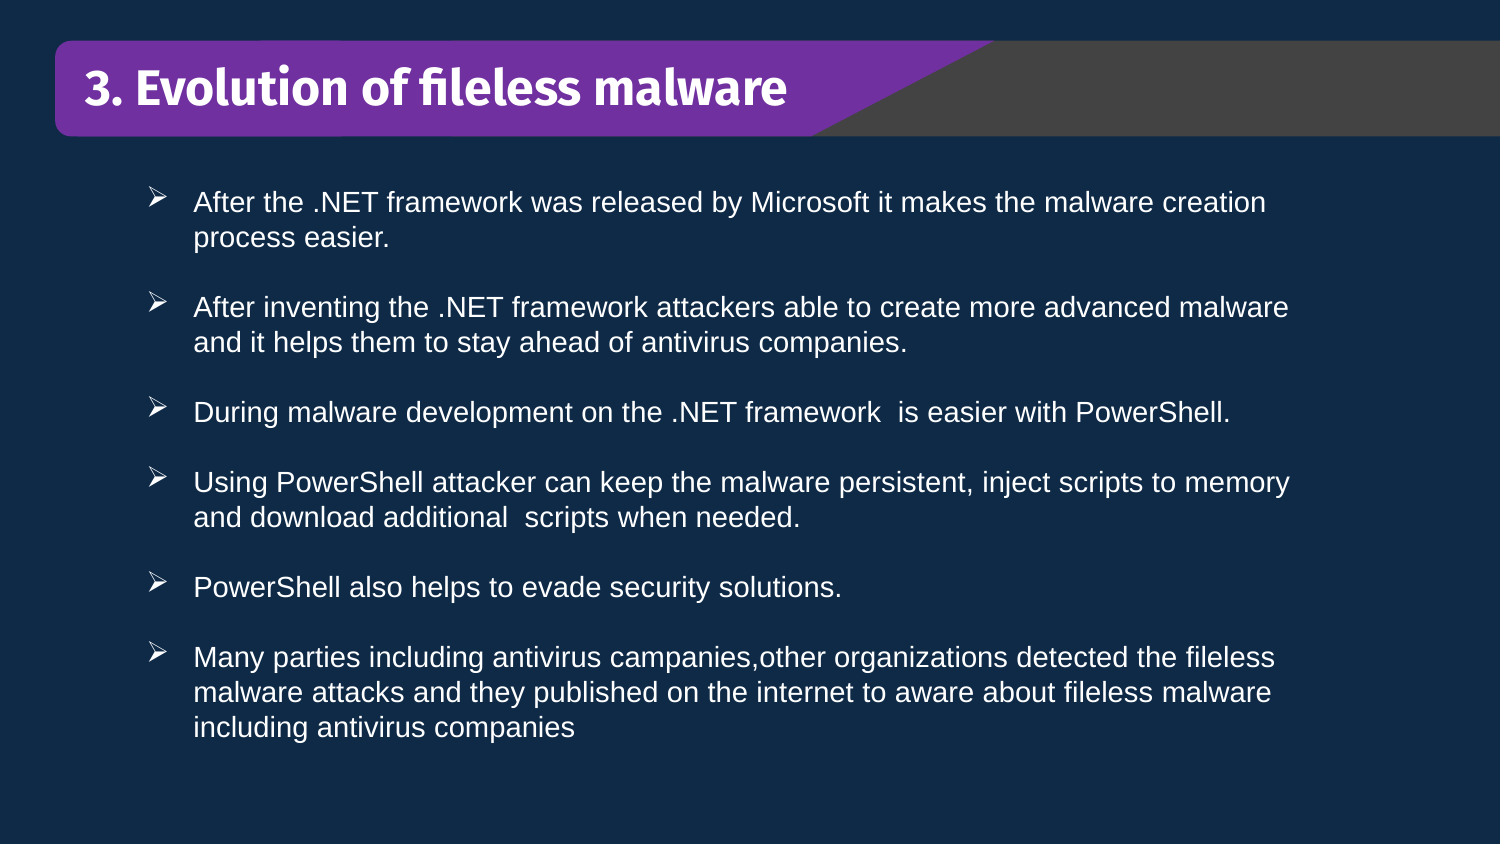

3. Evolution of fileless malware

After the .NET framework was released by Microsoft it makes the malware creation process easier.

After inventing the .NET framework attackers able to create more advanced malware and it helps them to stay ahead of antivirus companies.

During malware development on the .NET framework  is easier with PowerShell.

Using PowerShell attacker can keep the malware persistent, inject scripts to memory and download additional  scripts when needed.

PowerShell also helps to evade security solutions.

Many parties including antivirus campanies,other organizations detected the fileless malware attacks and they published on the internet to aware about fileless malware including antivirus companies